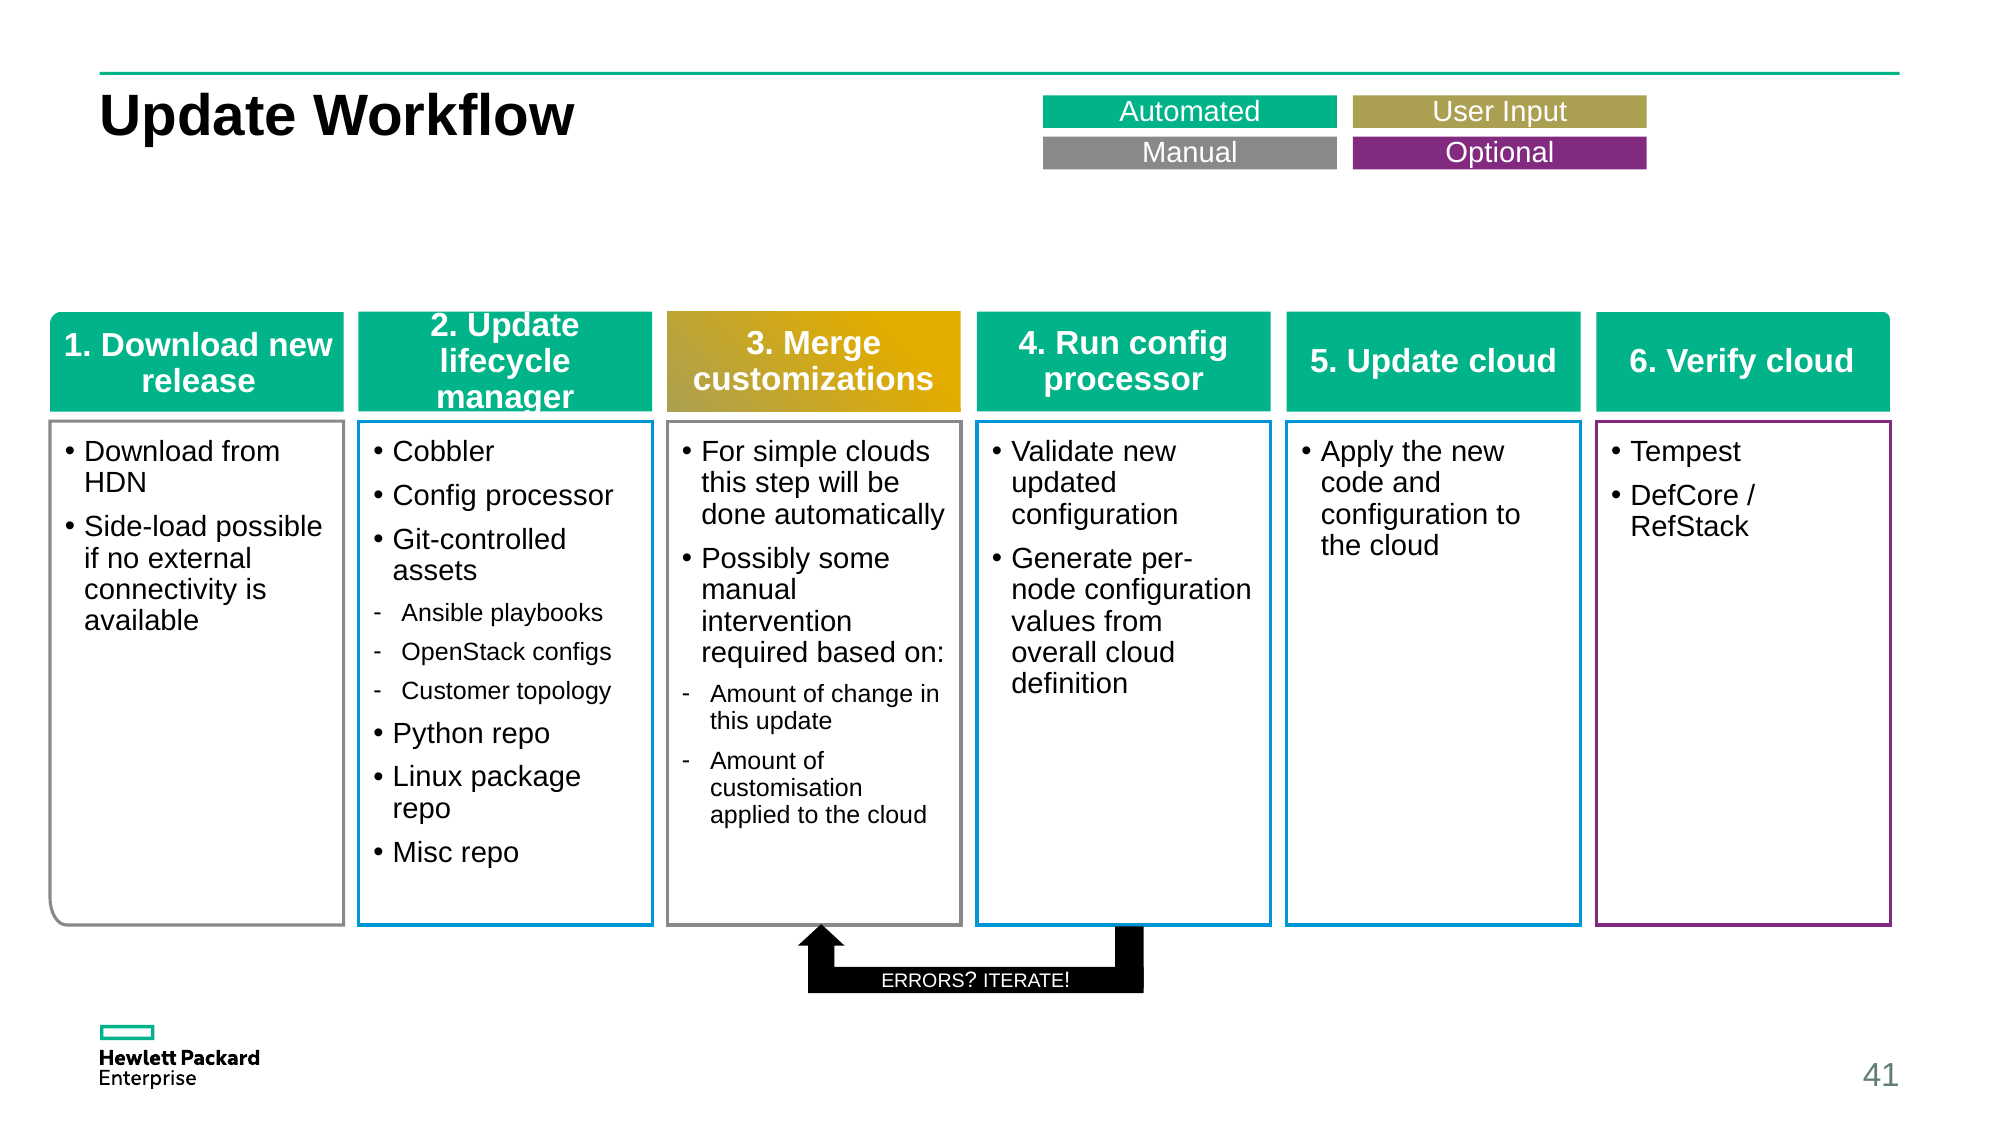

# Update Workflow
Automated
User Input
Manual
Optional
1. Download new release
2. Update lifecycle manager
3. Merge customizations
4. Run config processor
5. Update cloud
6. Verify cloud
Download from HDN
Side-load possible if no external connectivity is available
For simple clouds this step will be done automatically
Possibly some manual intervention required based on:
Amount of change in this update
Amount of customisation applied to the cloud
Validate new updated configuration
Generate per-node configuration values from overall cloud definition
Apply the new code and configuration to the cloud
Cobbler
Config processor
Git-controlled assets
Ansible playbooks
OpenStack configs
Customer topology
Python repo
Linux package repo
Misc repo
Tempest
DefCore / RefStack
ERRORS? ITERATE!

41